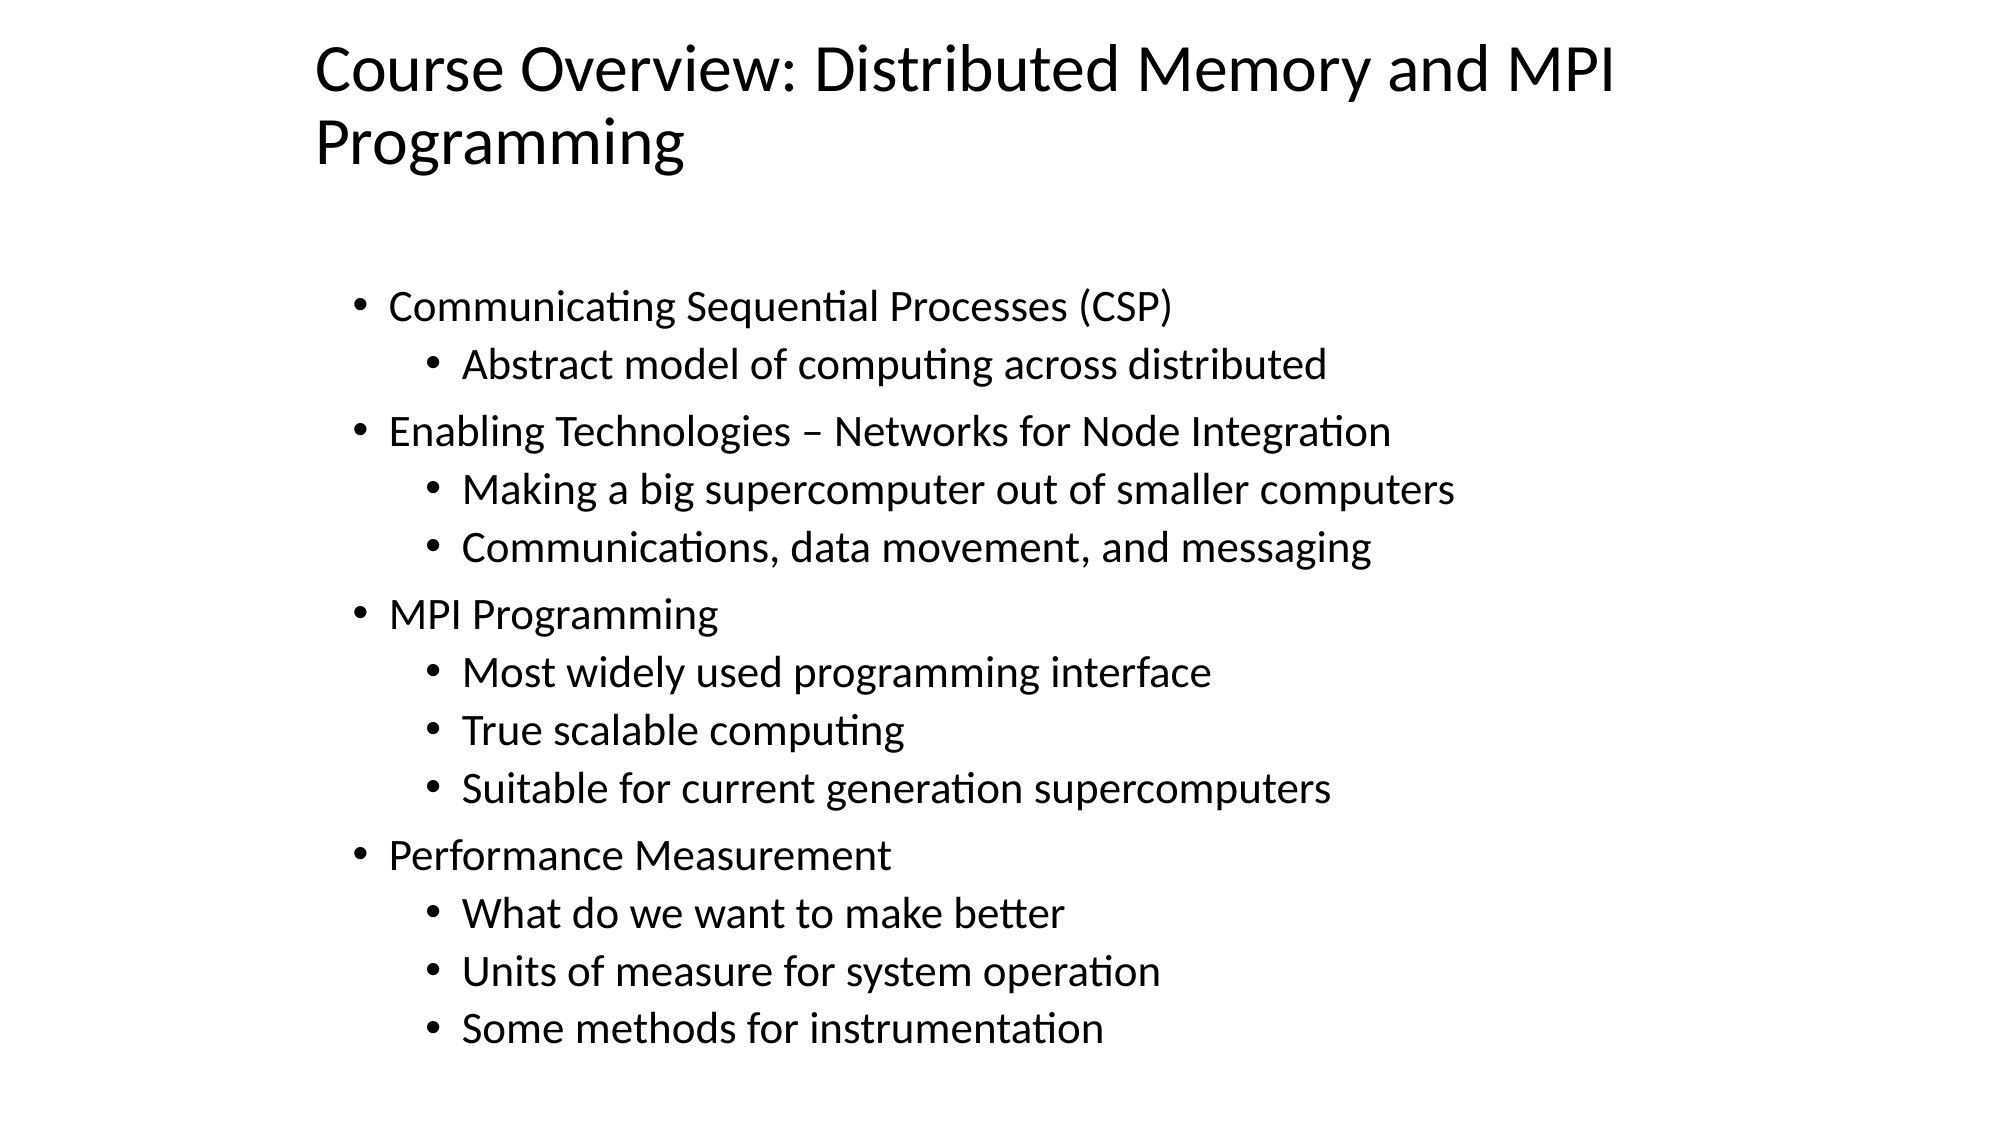

# Course Overview: Distributed Memory and MPI Programming
Communicating Sequential Processes (CSP)
Abstract model of computing across distributed
Enabling Technologies – Networks for Node Integration
Making a big supercomputer out of smaller computers
Communications, data movement, and messaging
MPI Programming
Most widely used programming interface
True scalable computing
Suitable for current generation supercomputers
Performance Measurement
What do we want to make better
Units of measure for system operation
Some methods for instrumentation